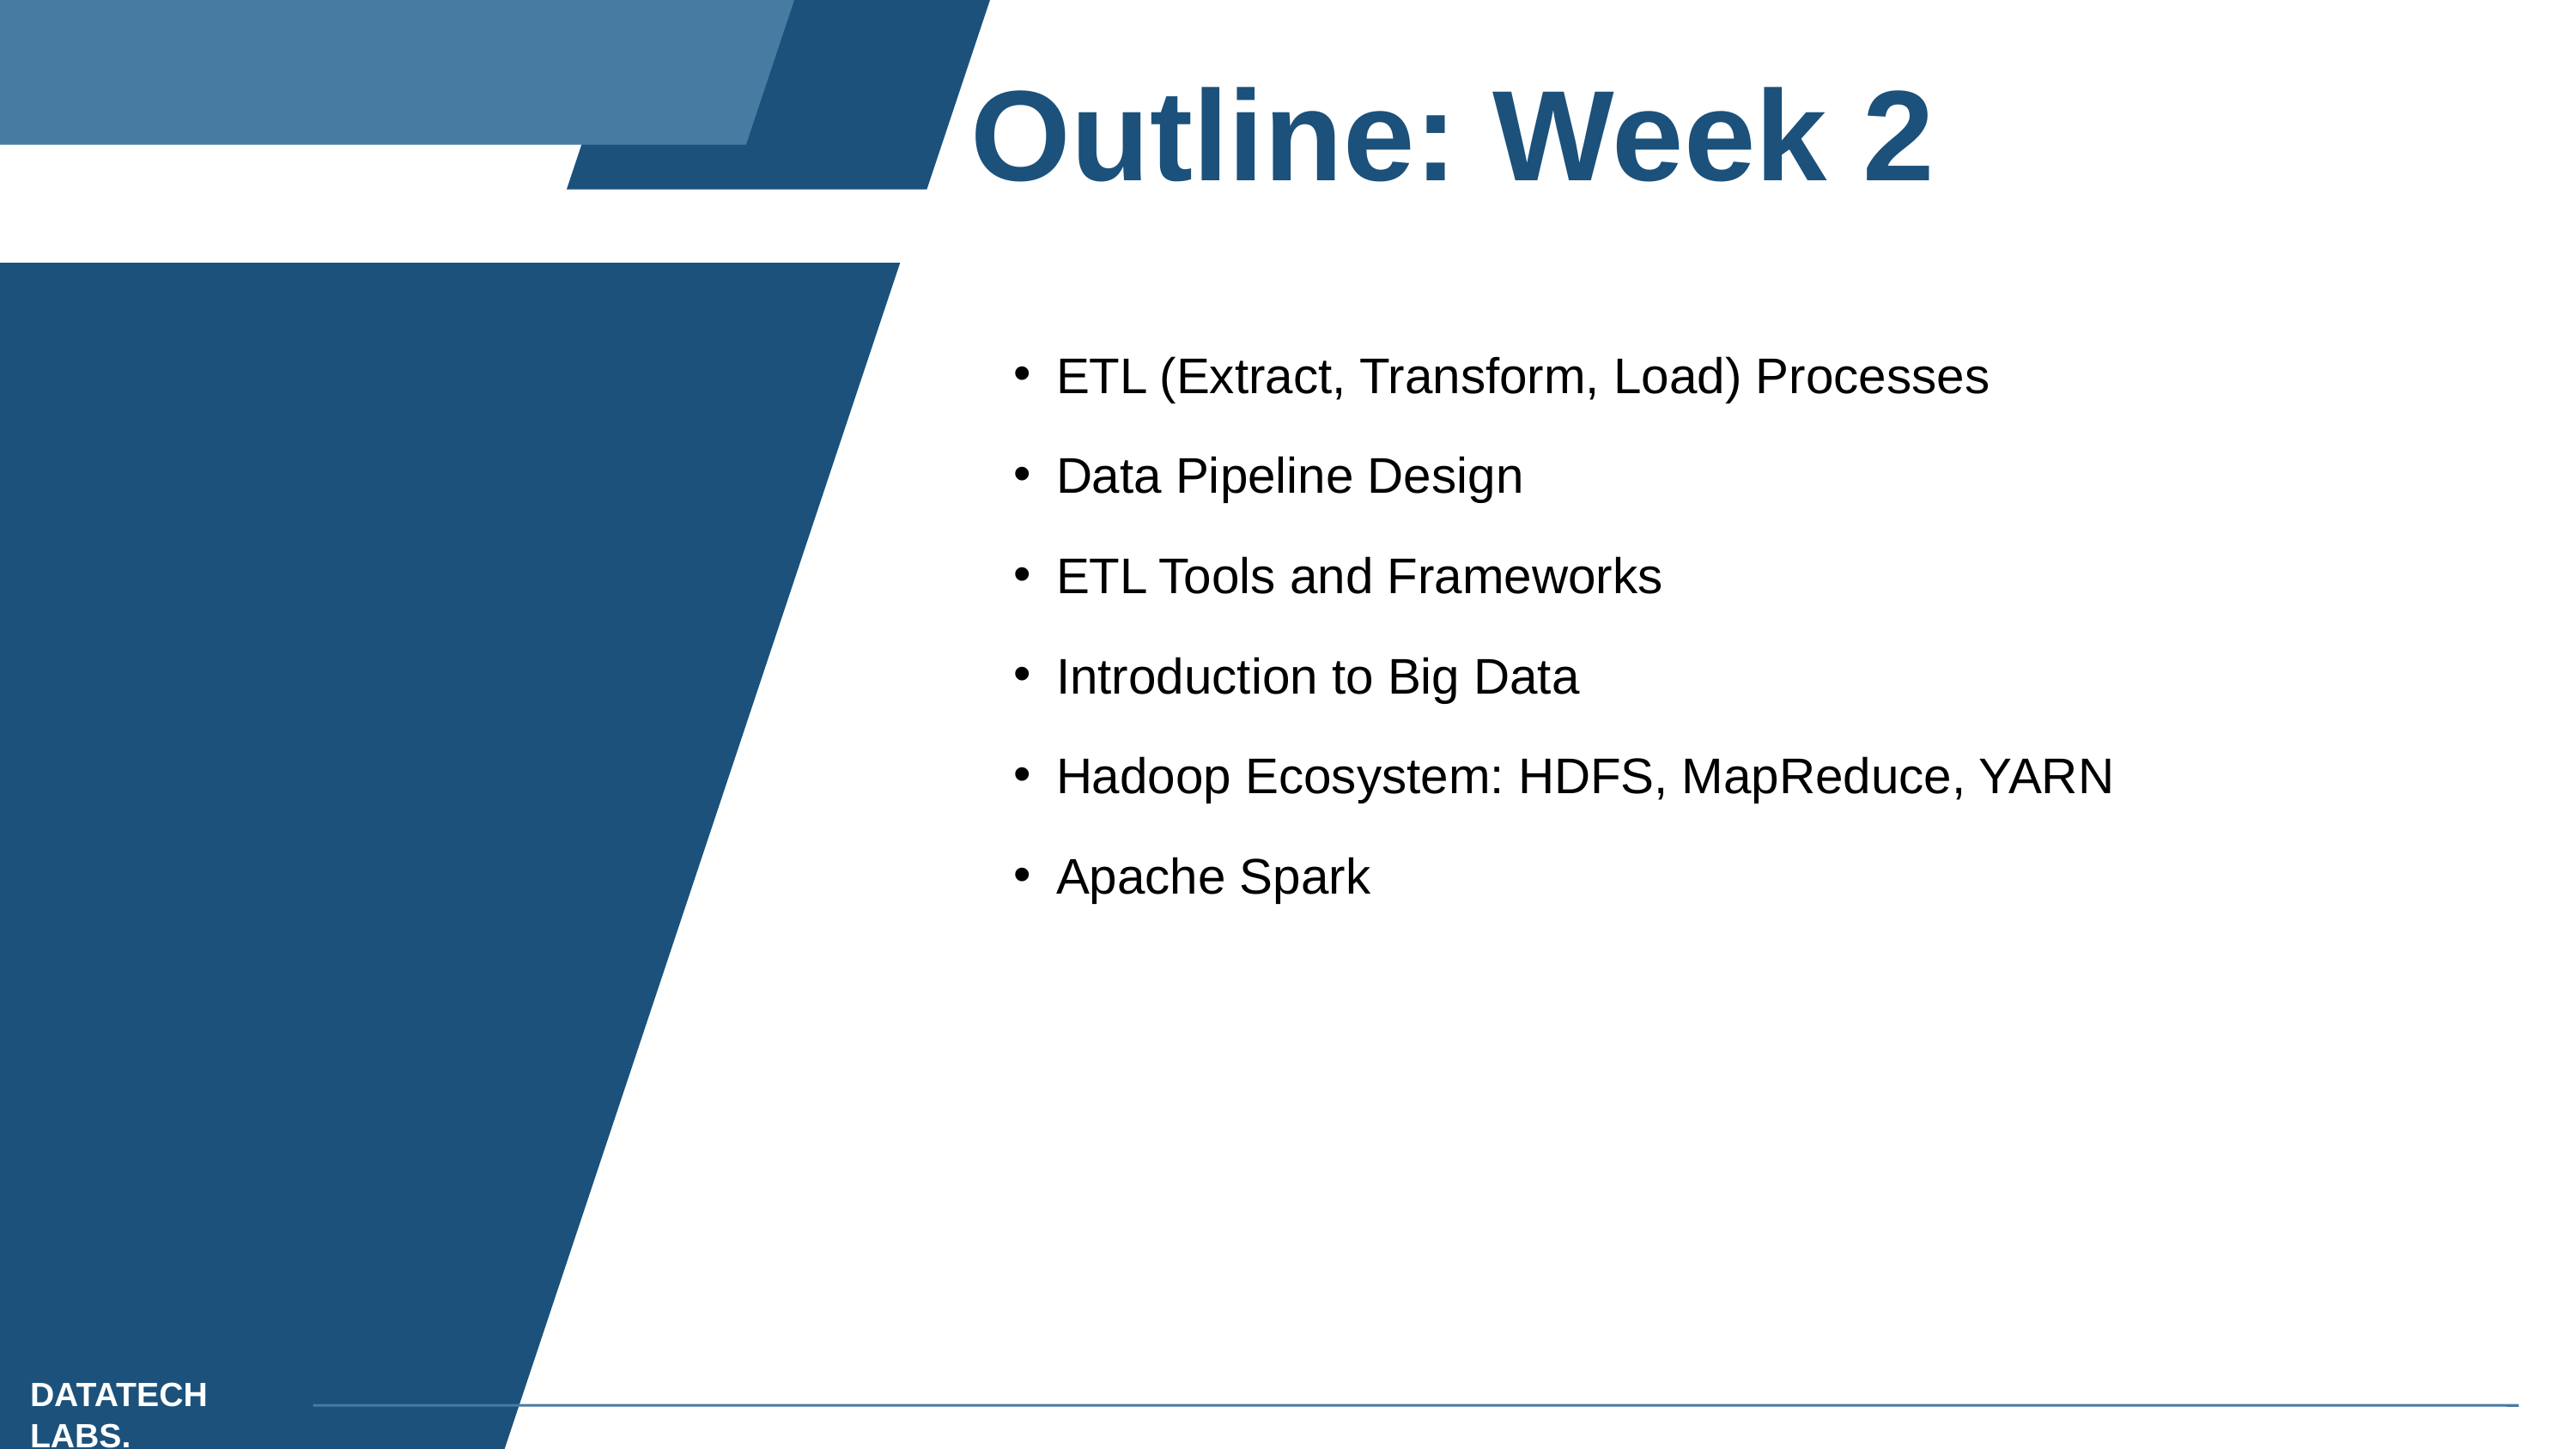

Outline: Week 2

ETL (Extract, Transform, Load) Processes
Data Pipeline Design
ETL Tools and Frameworks
Introduction to Big Data
Hadoop Ecosystem: HDFS, MapReduce, YARN
Apache Spark
DATATECH LABS.